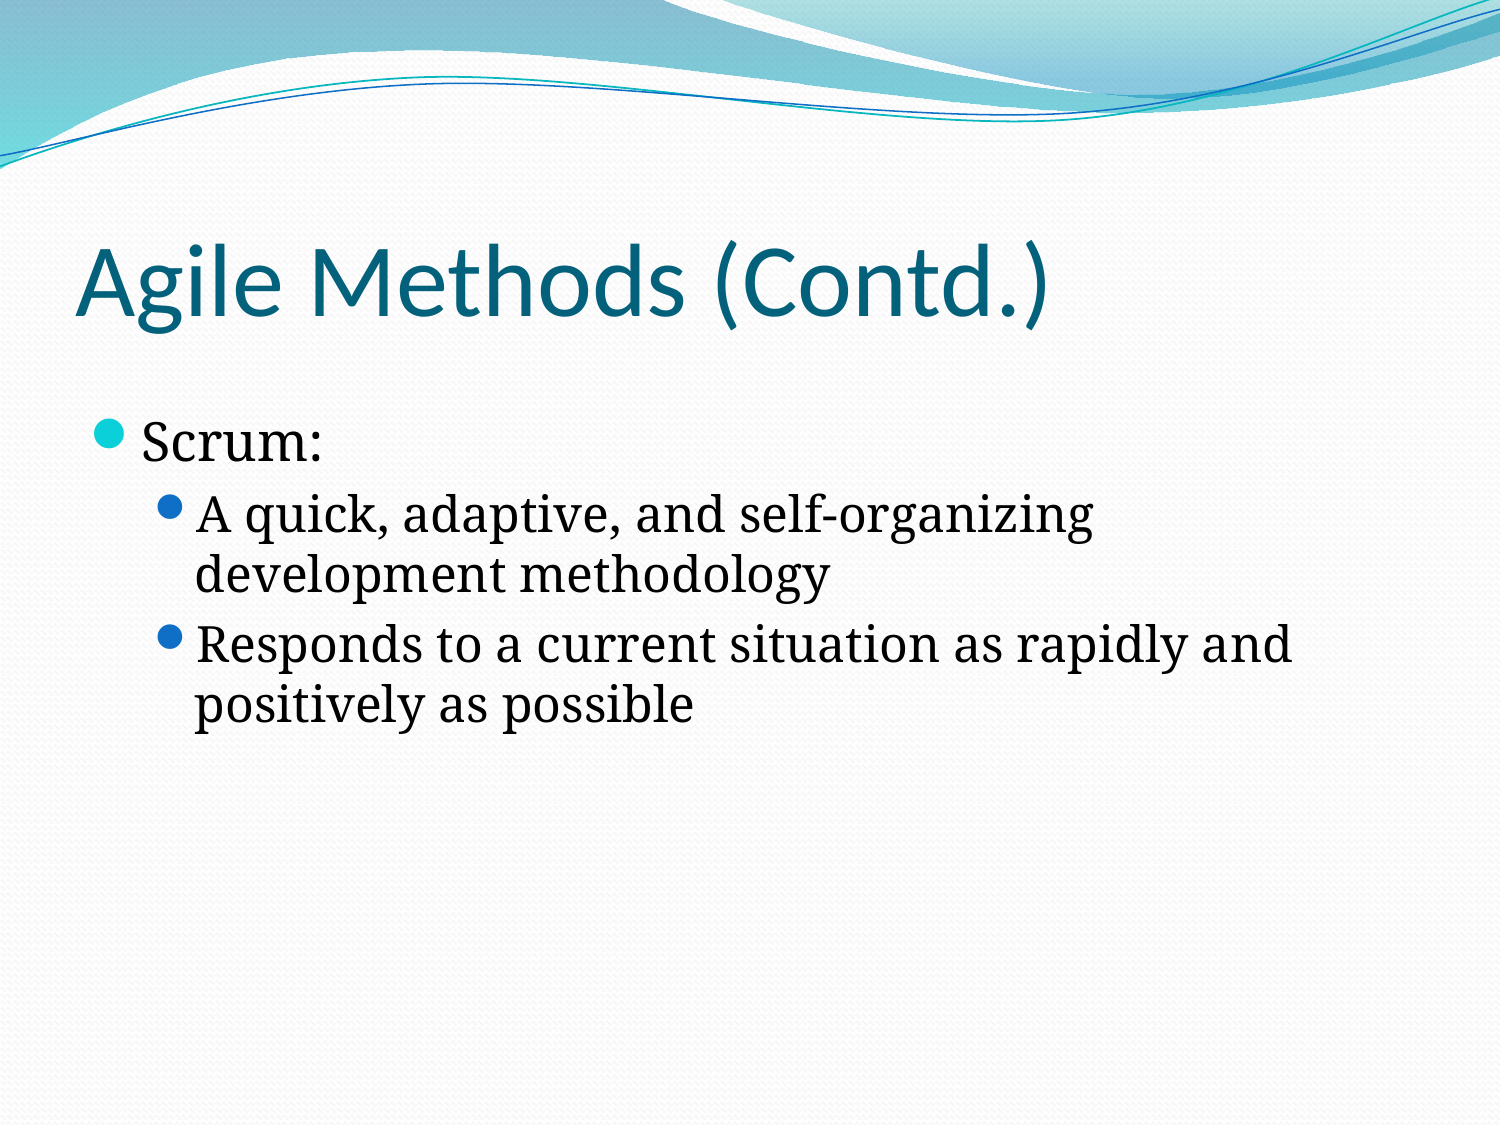

# Agile Methods (Contd.)
Scrum:
A quick, adaptive, and self-organizing development methodology
Responds to a current situation as rapidly and positively as possible